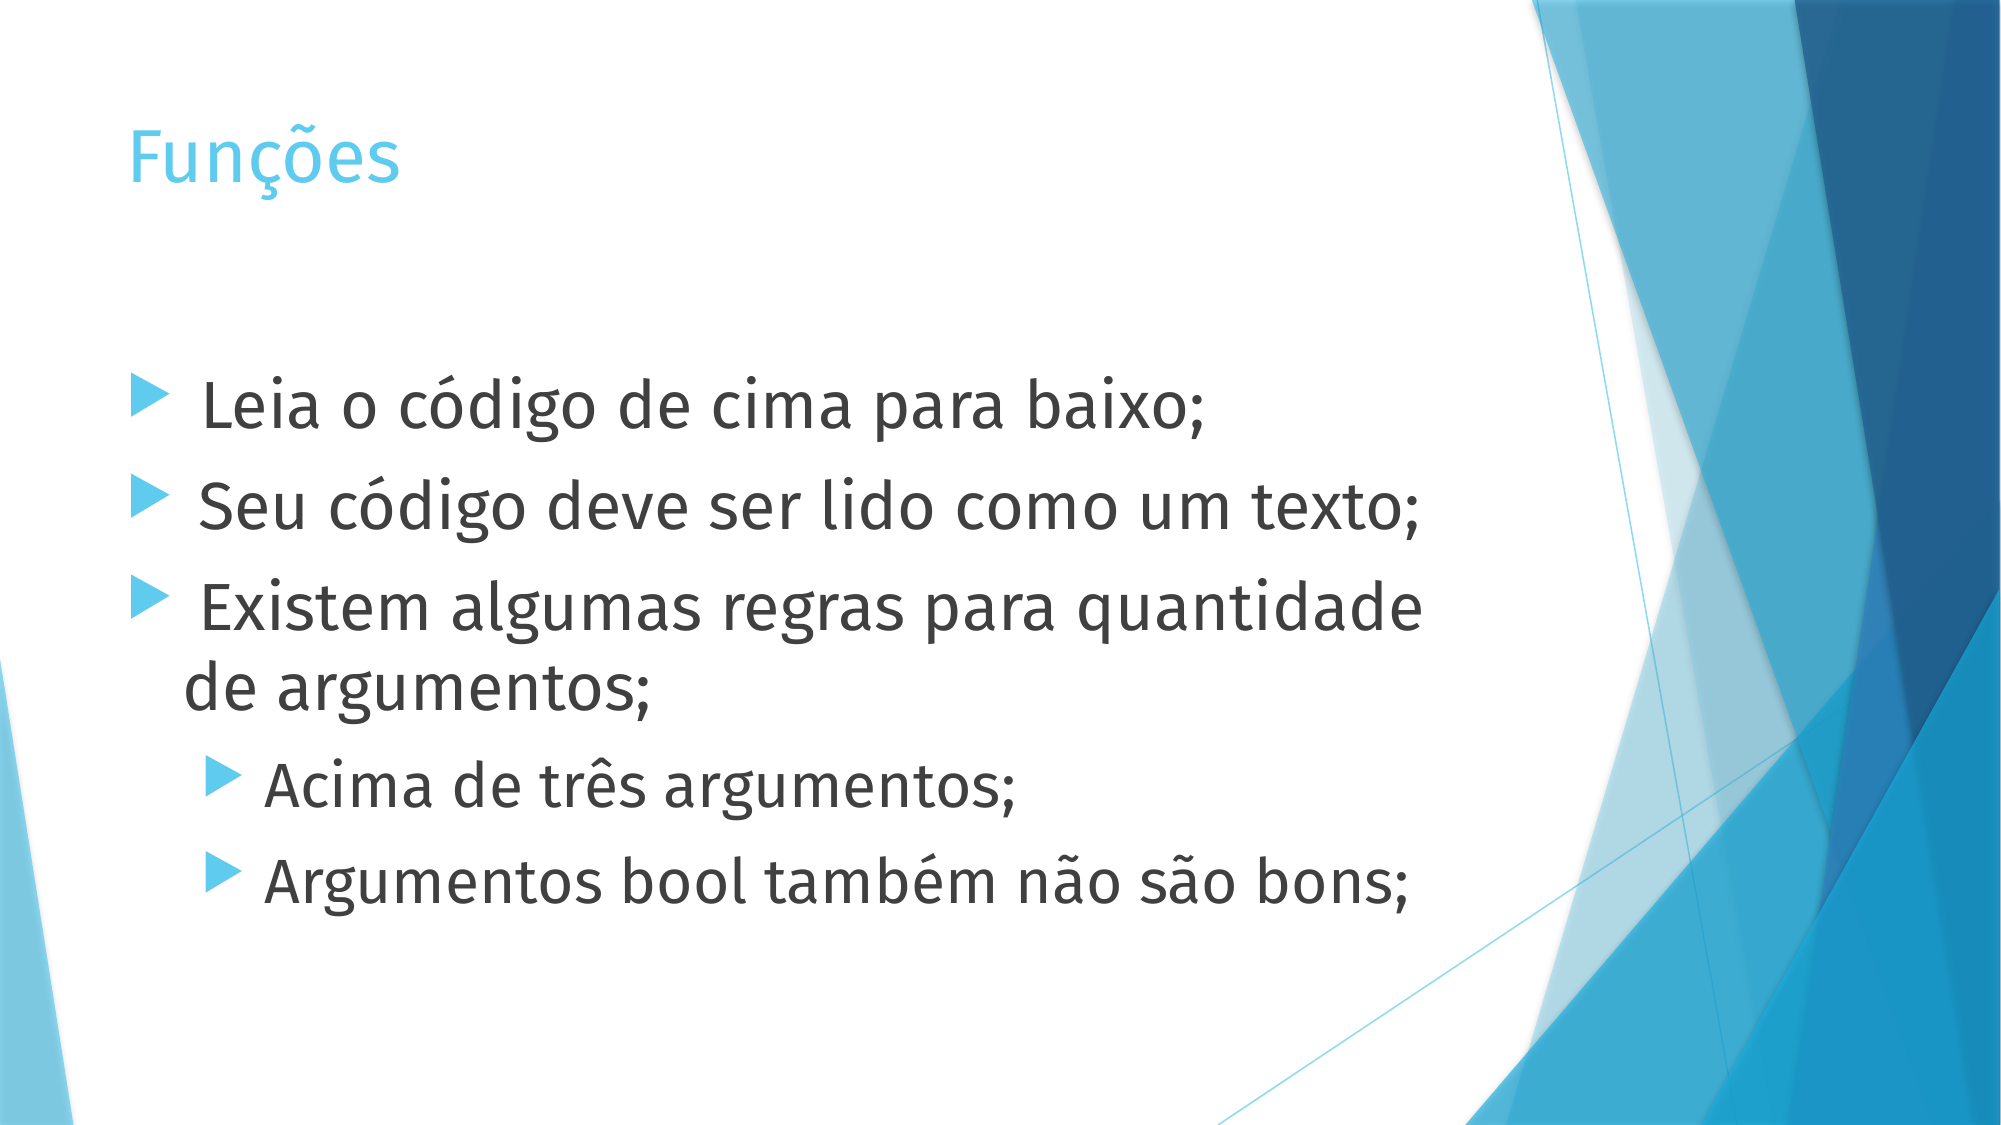

# Funções
 Leia o código de cima para baixo;
 Seu código deve ser lido como um texto;
 Existem algumas regras para quantidade de argumentos;
 Acima de três argumentos;
 Argumentos bool também não são bons;